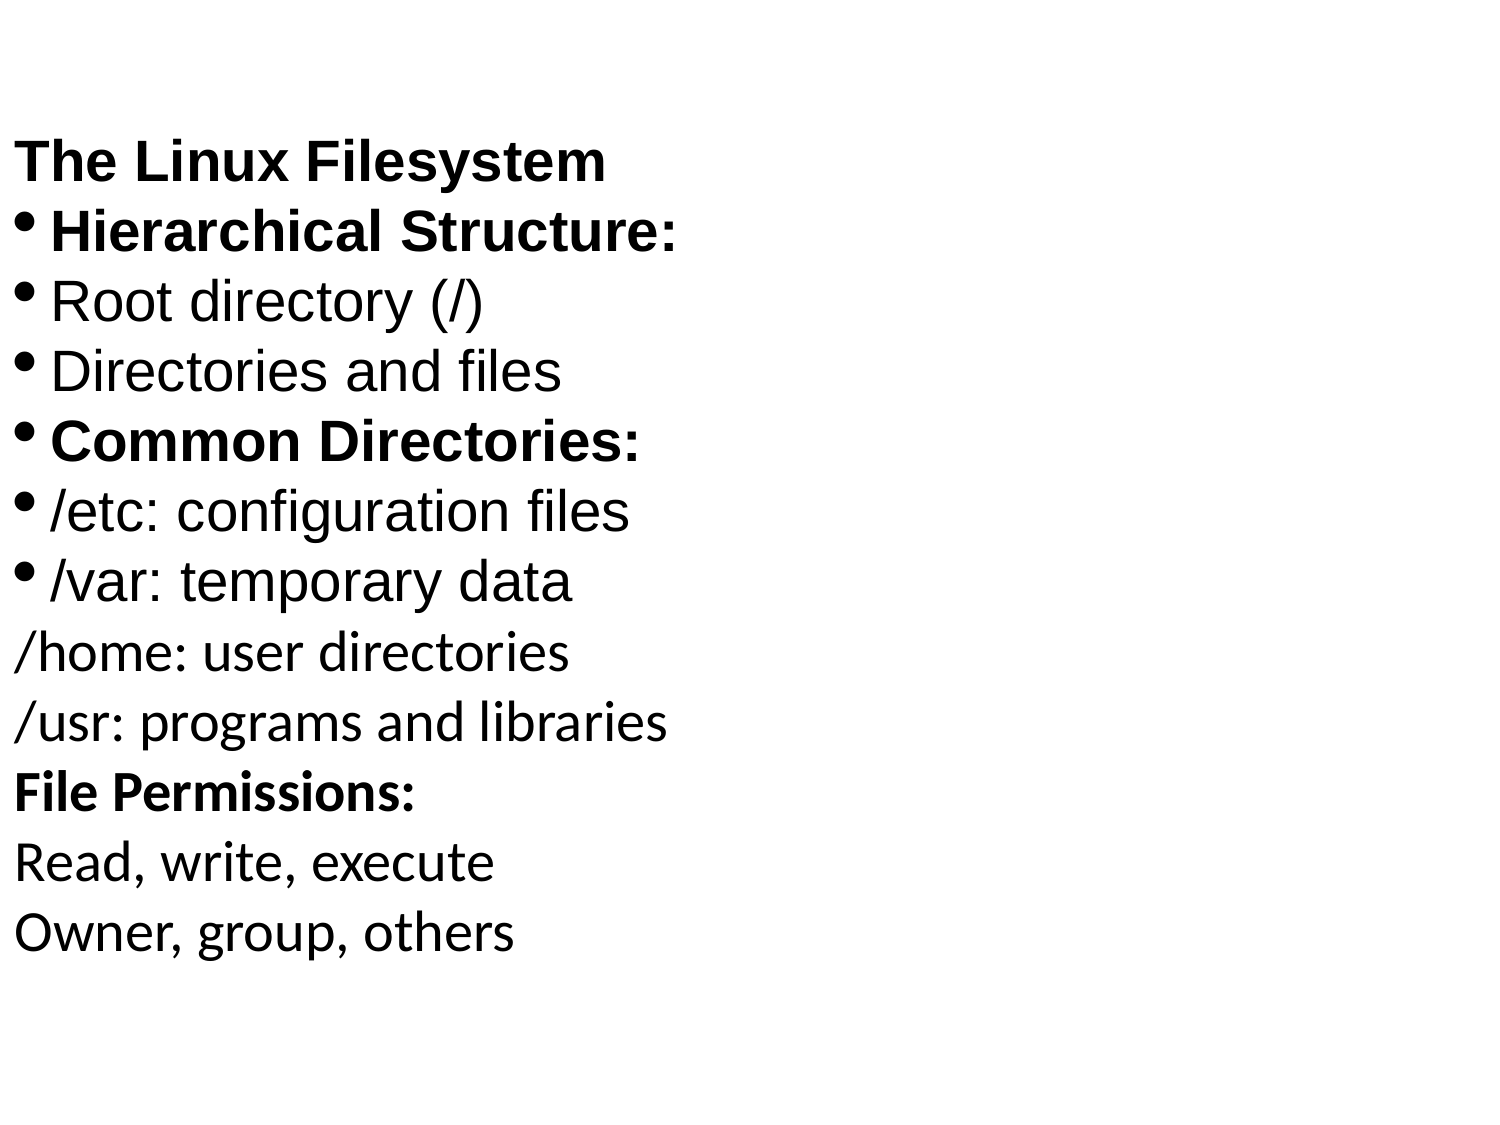

The Linux Filesystem
Hierarchical Structure:
Root directory (/)
Directories and files
Common Directories:
/etc: configuration files
/var: temporary data
/home: user directories
/usr: programs and libraries
File Permissions:
Read, write, execute
Owner, group, others